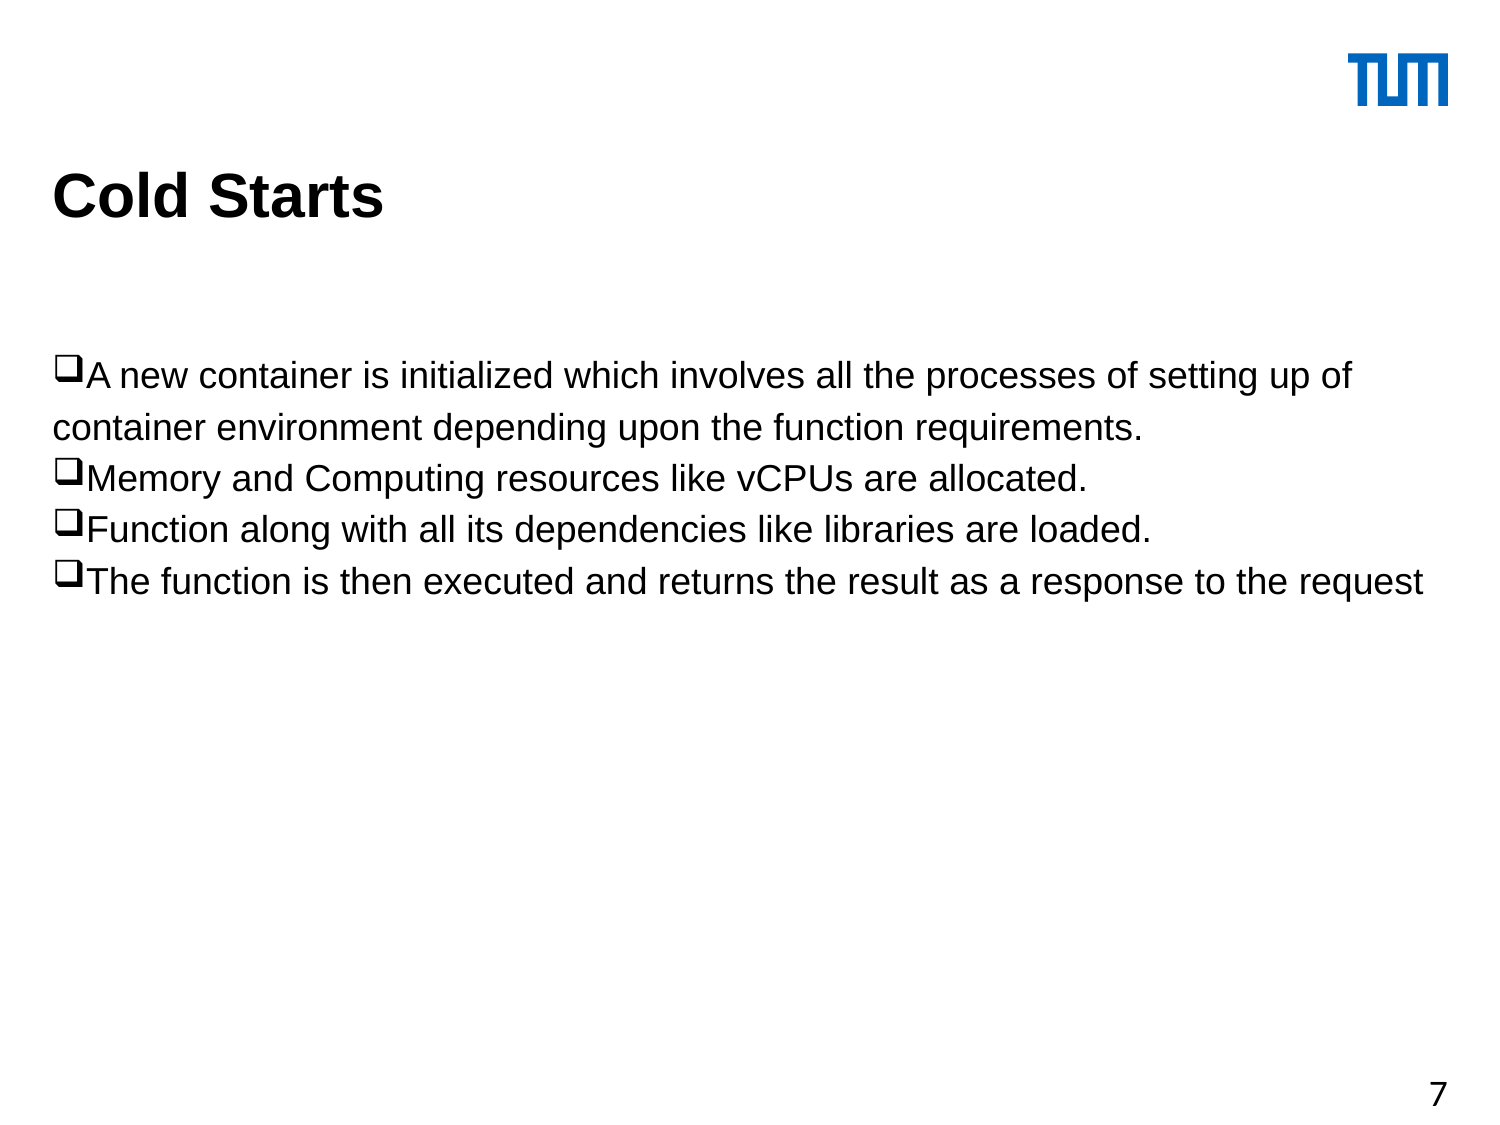

# Cold Starts
A new container is initialized which involves all the processes of setting up of container environment depending upon the function requirements.
Memory and Computing resources like vCPUs are allocated.
Function along with all its dependencies like libraries are loaded.
The function is then executed and returns the result as a response to the request

7